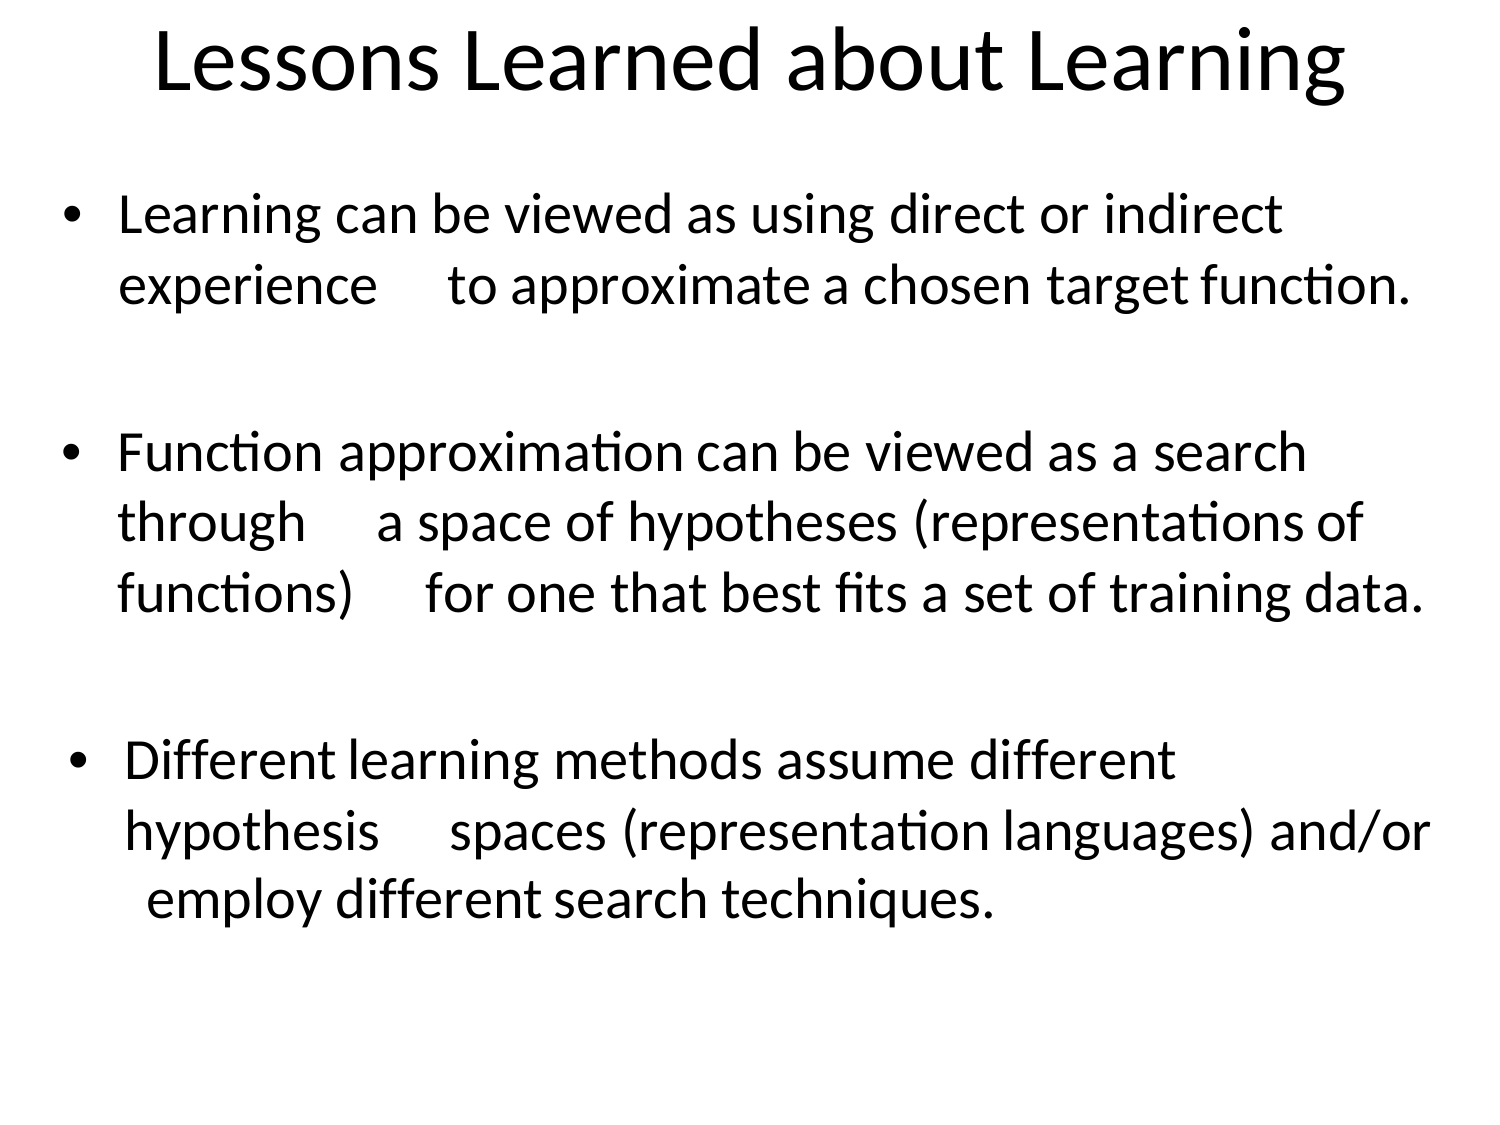

Lessons	Learned	about	Learning

•Learning	can	be	viewed	as	using	direct	or	indirect
experience	to	approximate	a	chosen	target	function.
•Function	approximation	can	be	viewed	as	a	search
through	a	space	of	hypotheses	(representations	of
functions)	for	one	that	best	fits	a	set	of	training	data.
•Different	learning	methods	assume	different
hypothesis	spaces	(representation	languages)	and/or
employ	different	search	techniques.